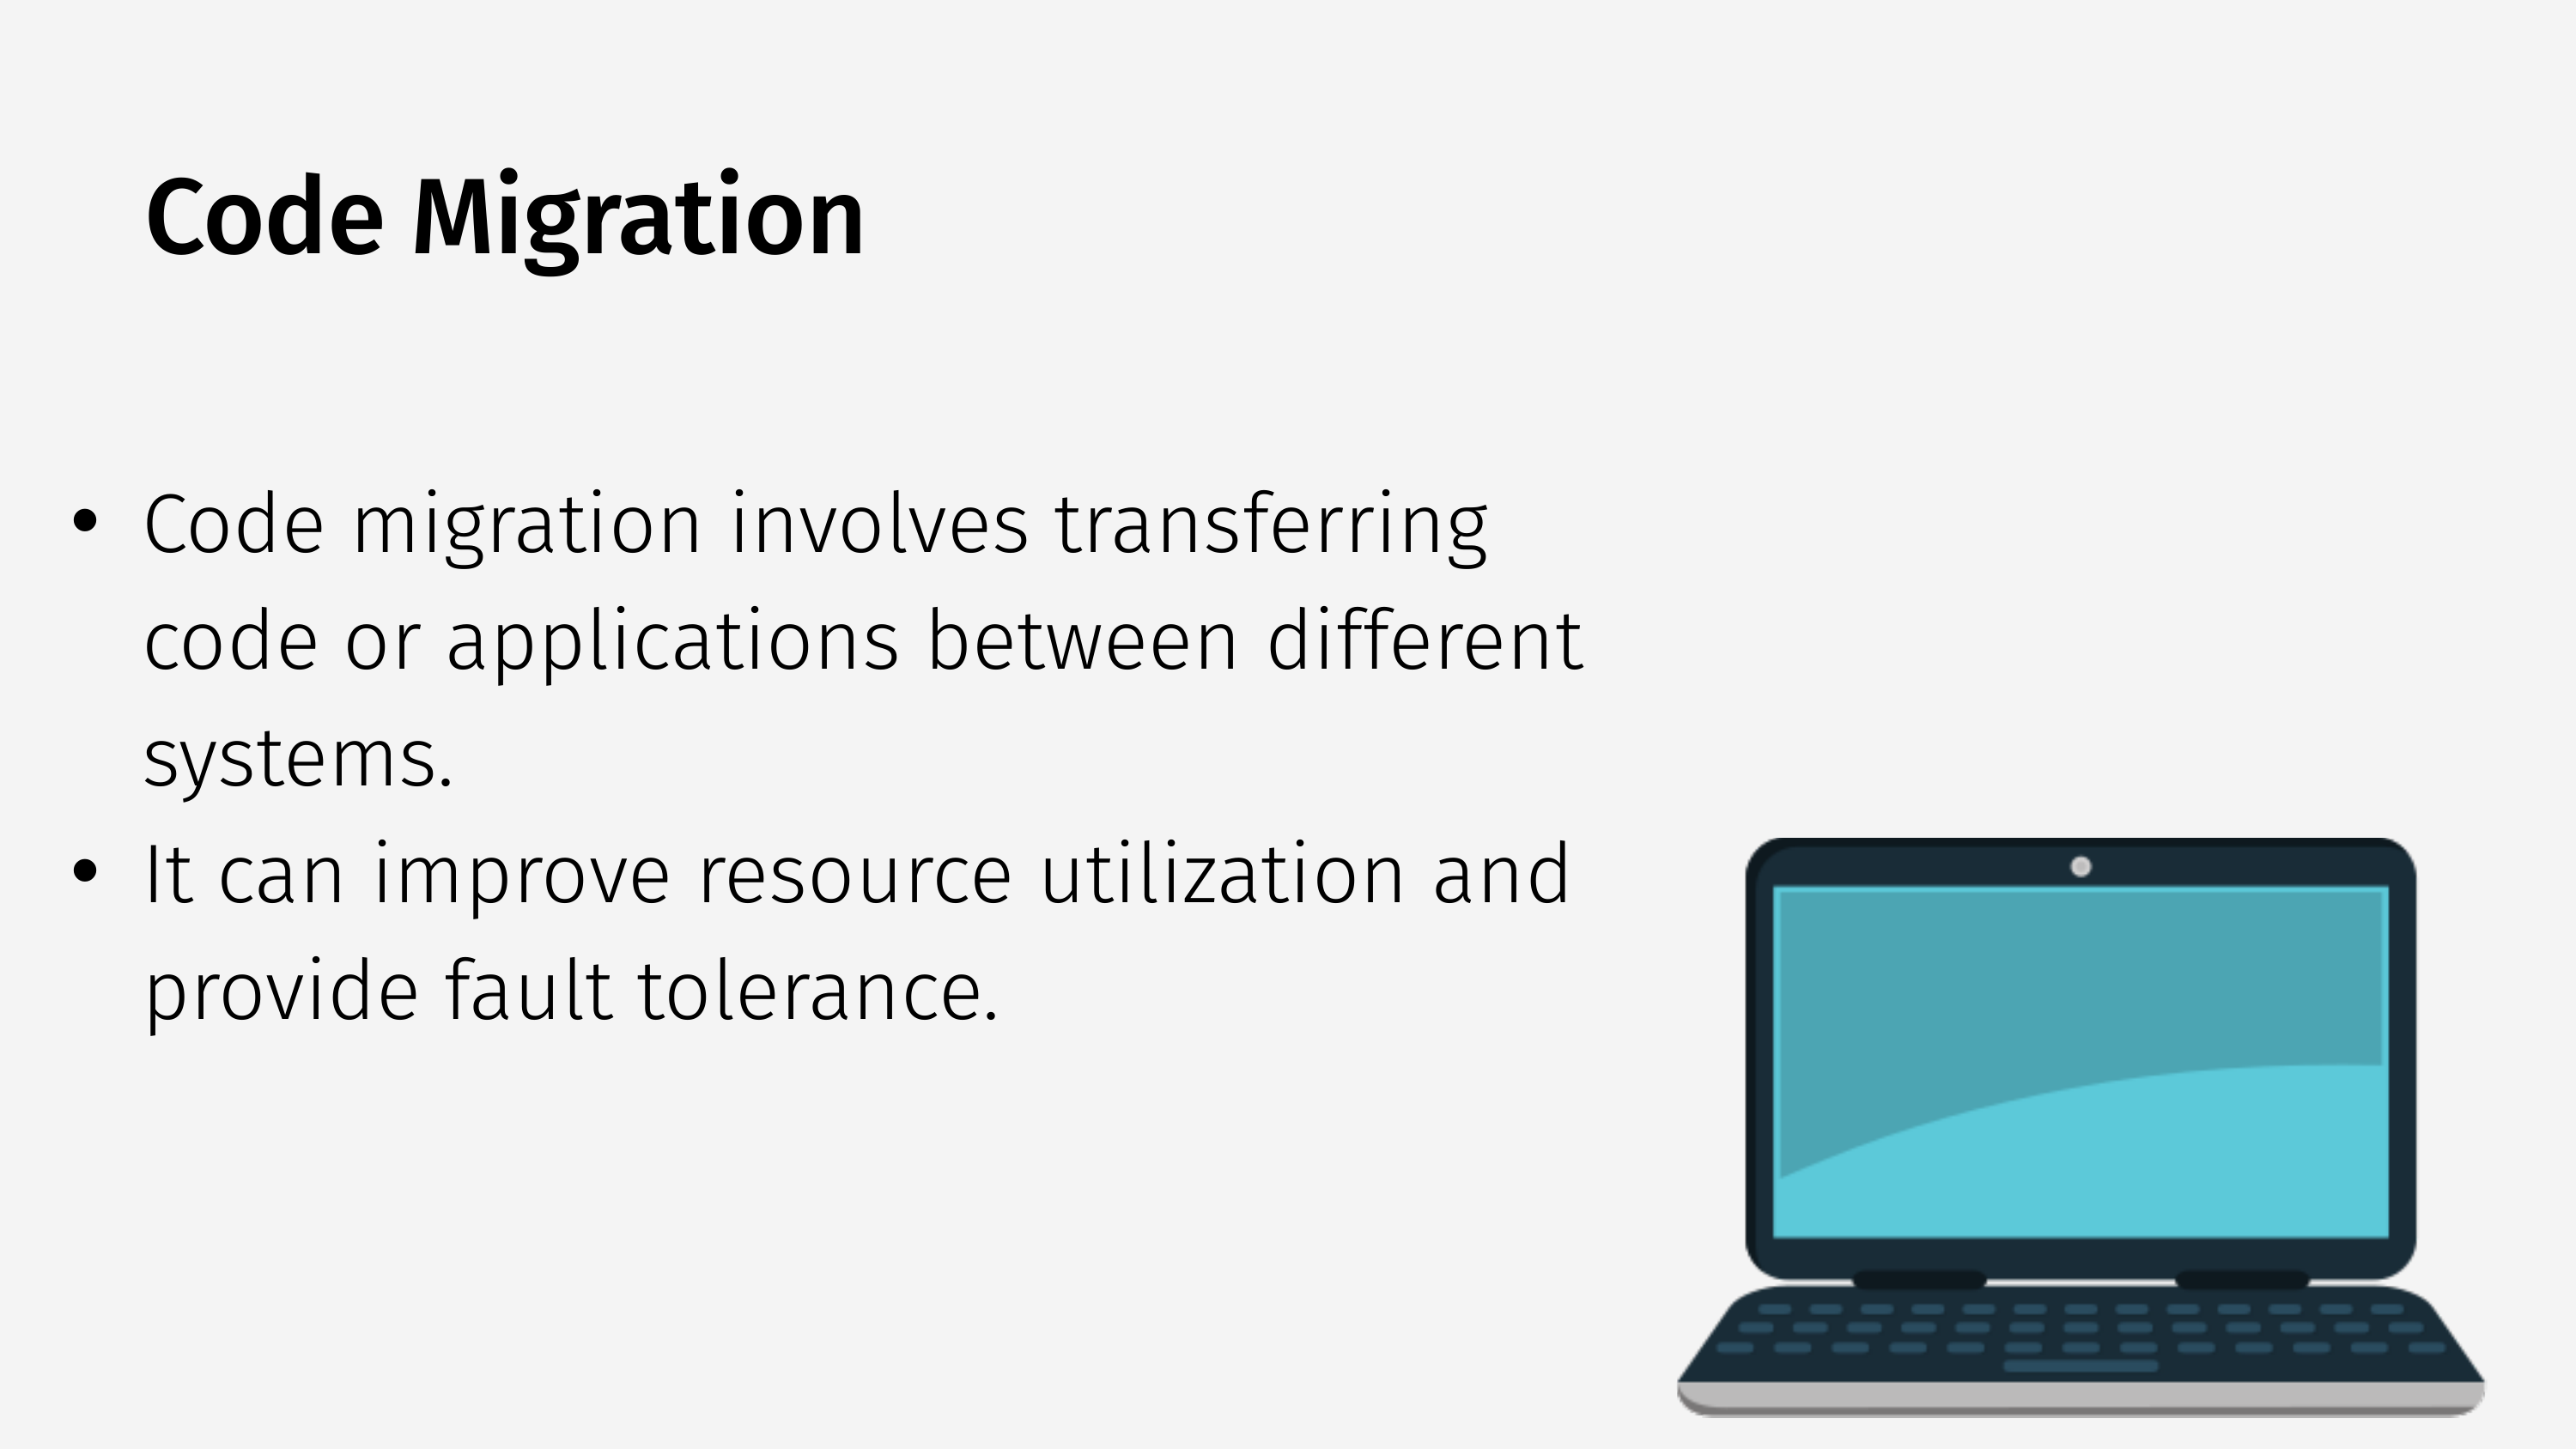

Code Migration
Code migration involves transferring code or applications between different systems.
It can improve resource utilization and provide fault tolerance.